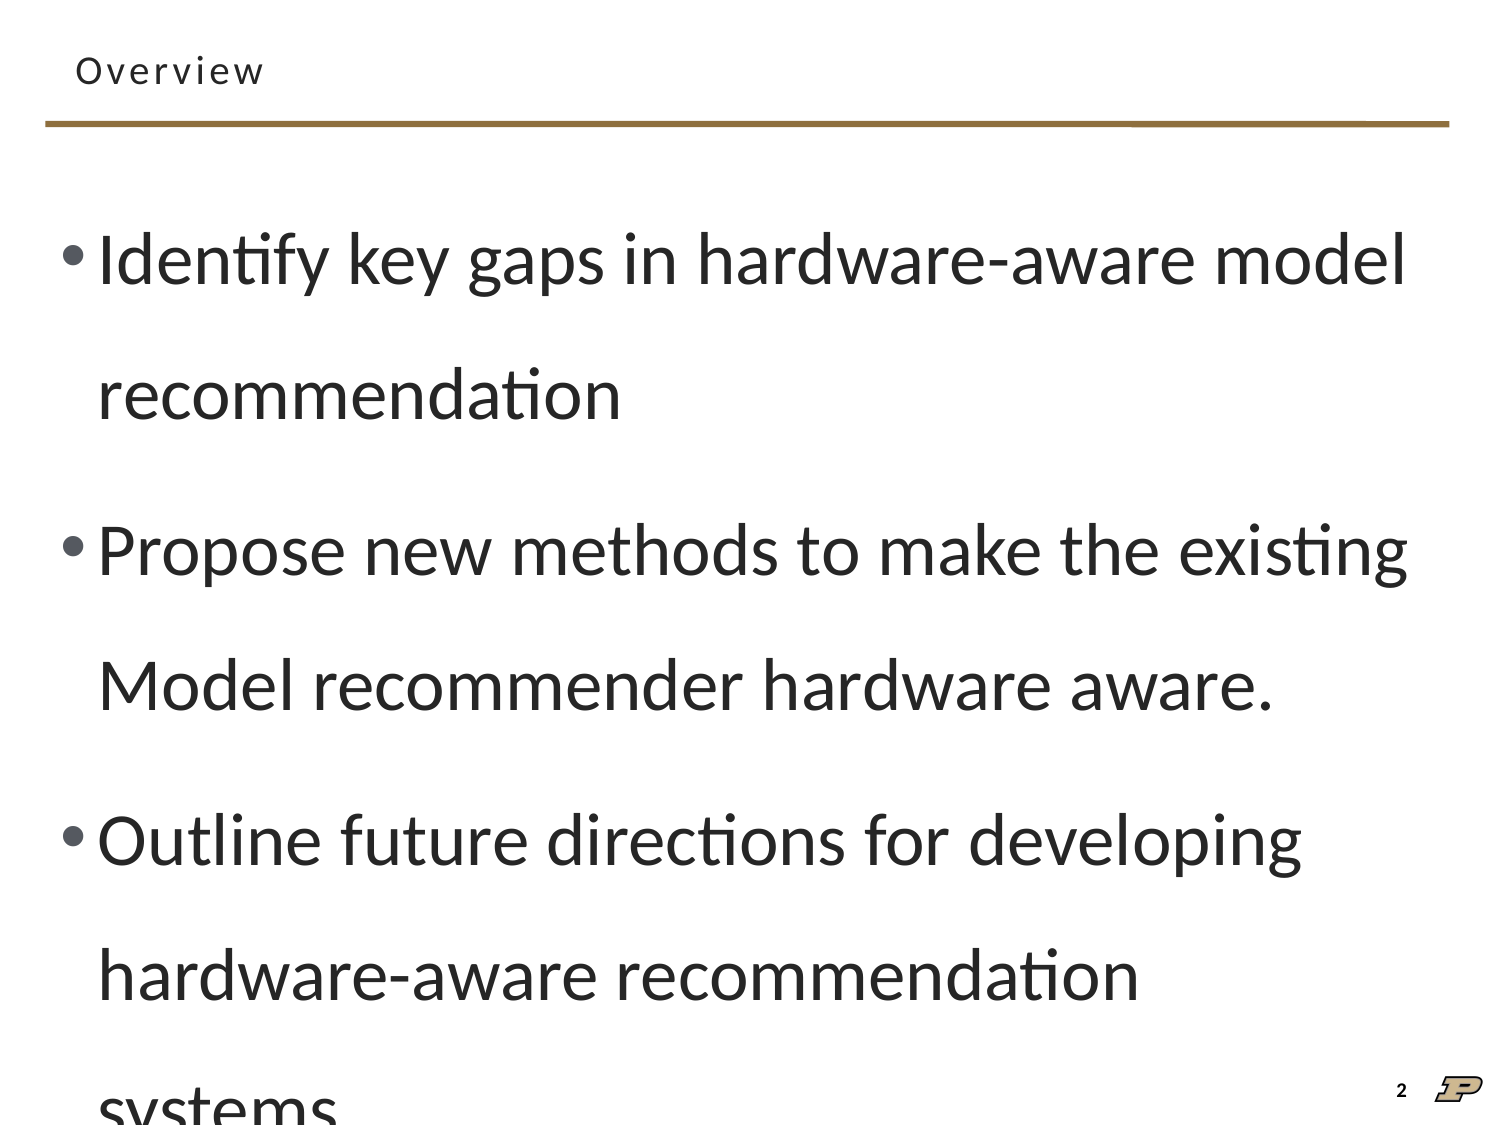

# Overview
Identify key gaps in hardware-aware model recommendation
Propose new methods to make the existing Model recommender hardware aware.
Outline future directions for developing hardware-aware recommendation systems.
2